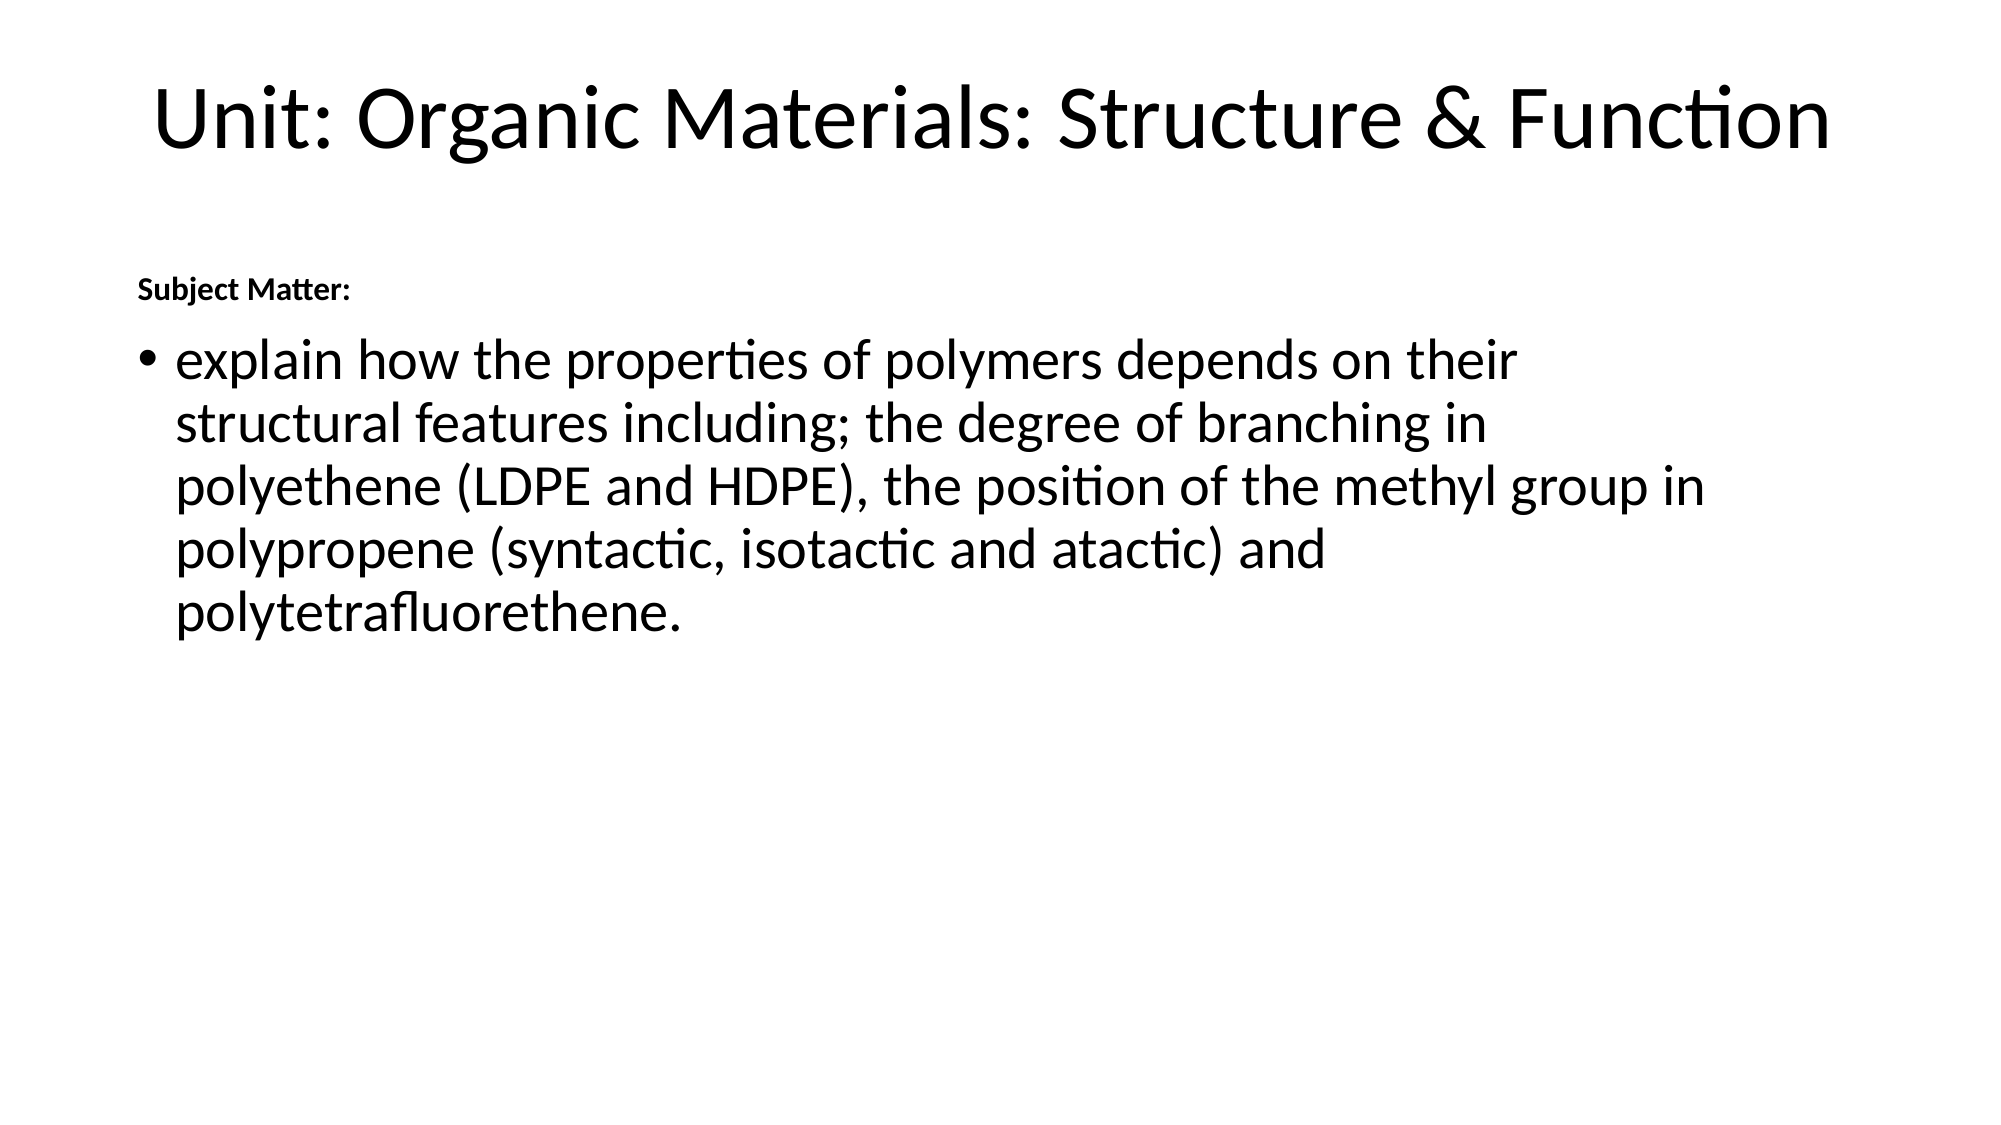

# Unit: Organic Materials: Structure & Function
Subject Matter:
explain how the properties of polymers depends on their structural features including; the degree of branching in polyethene (LDPE and HDPE), the position of the methyl group in polypropene (syntactic, isotactic and atactic) and polytetrafluorethene.